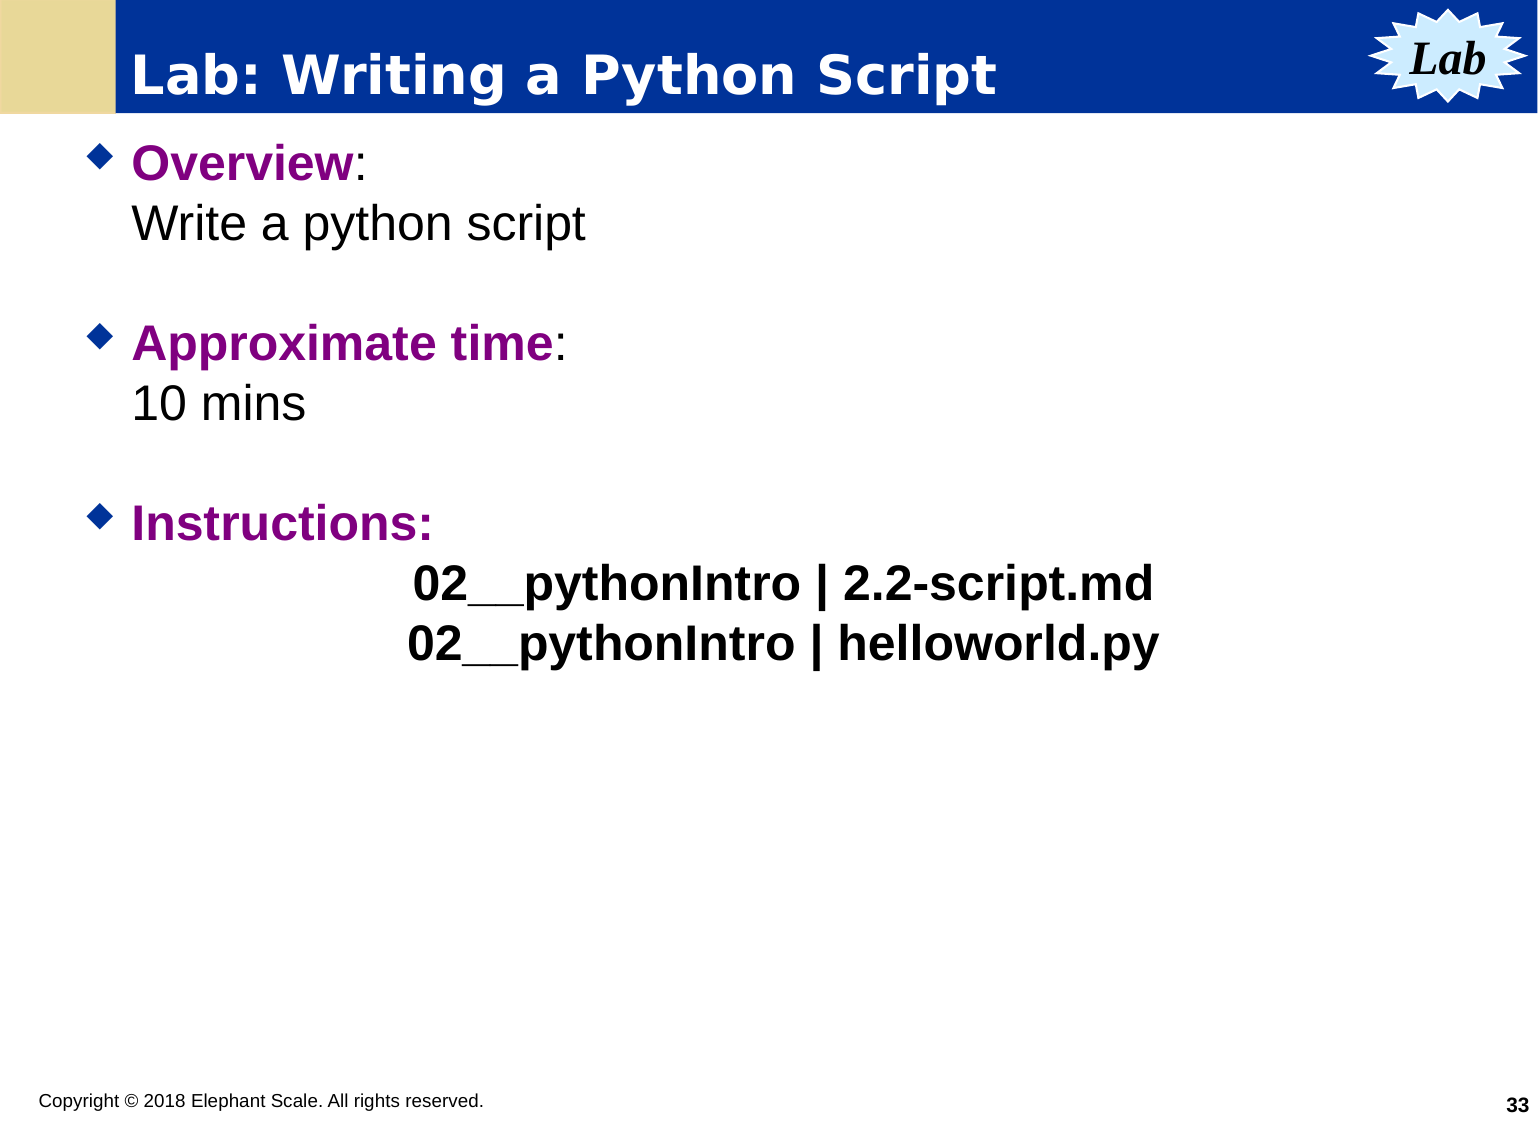

# Lab: Writing a Python Script
Lab
Overview:
Write a python script

Approximate time:
10 mins

Instructions:
02__pythonIntro | 2.2-script.md
02__pythonIntro | helloworld.py
33
Copyright © 2018 Elephant Scale. All rights reserved.